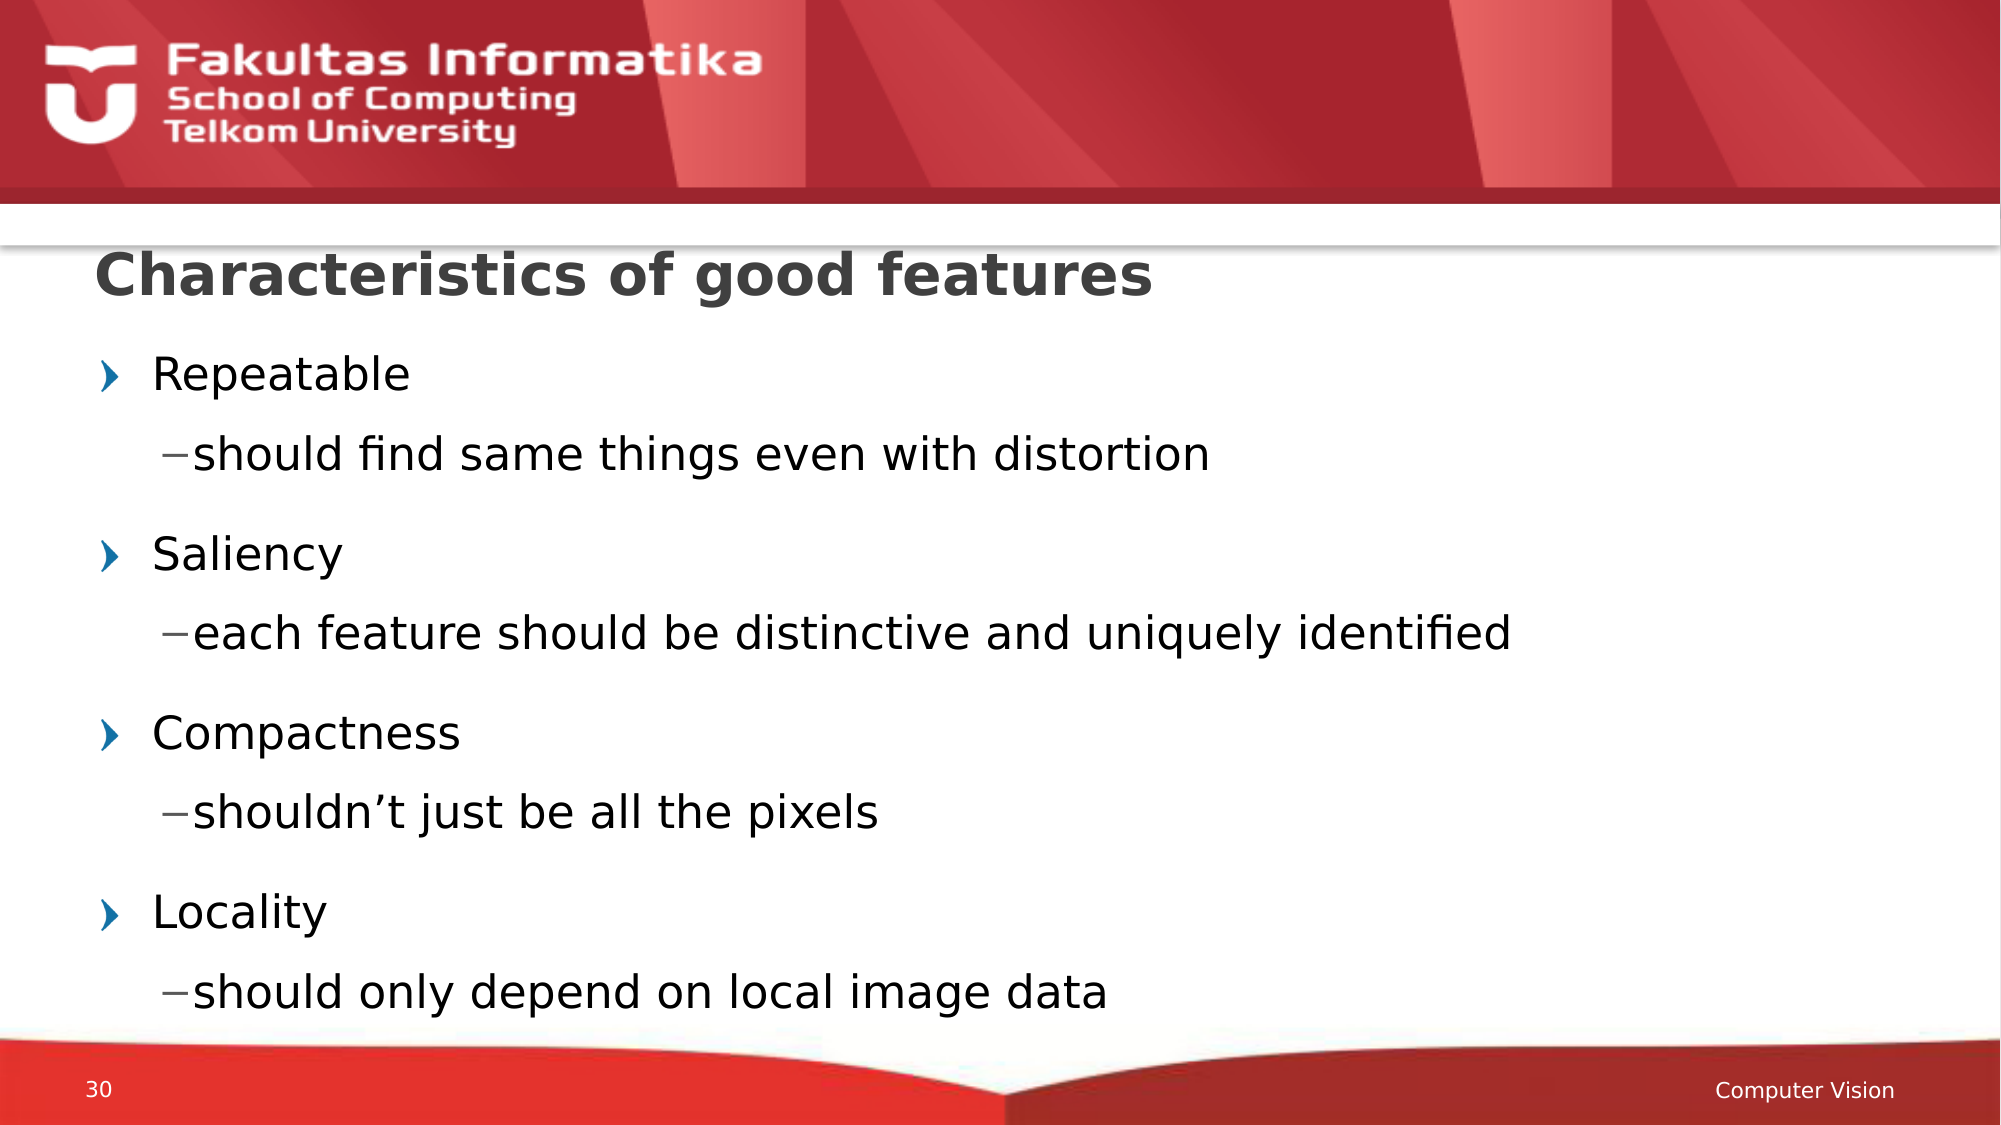

# Characteristics of good features
Repeatable
should find same things even with distortion
Saliency
each feature should be distinctive and uniquely identified
Compactness
shouldn’t just be all the pixels
Locality
should only depend on local image data
Computer Vision
30